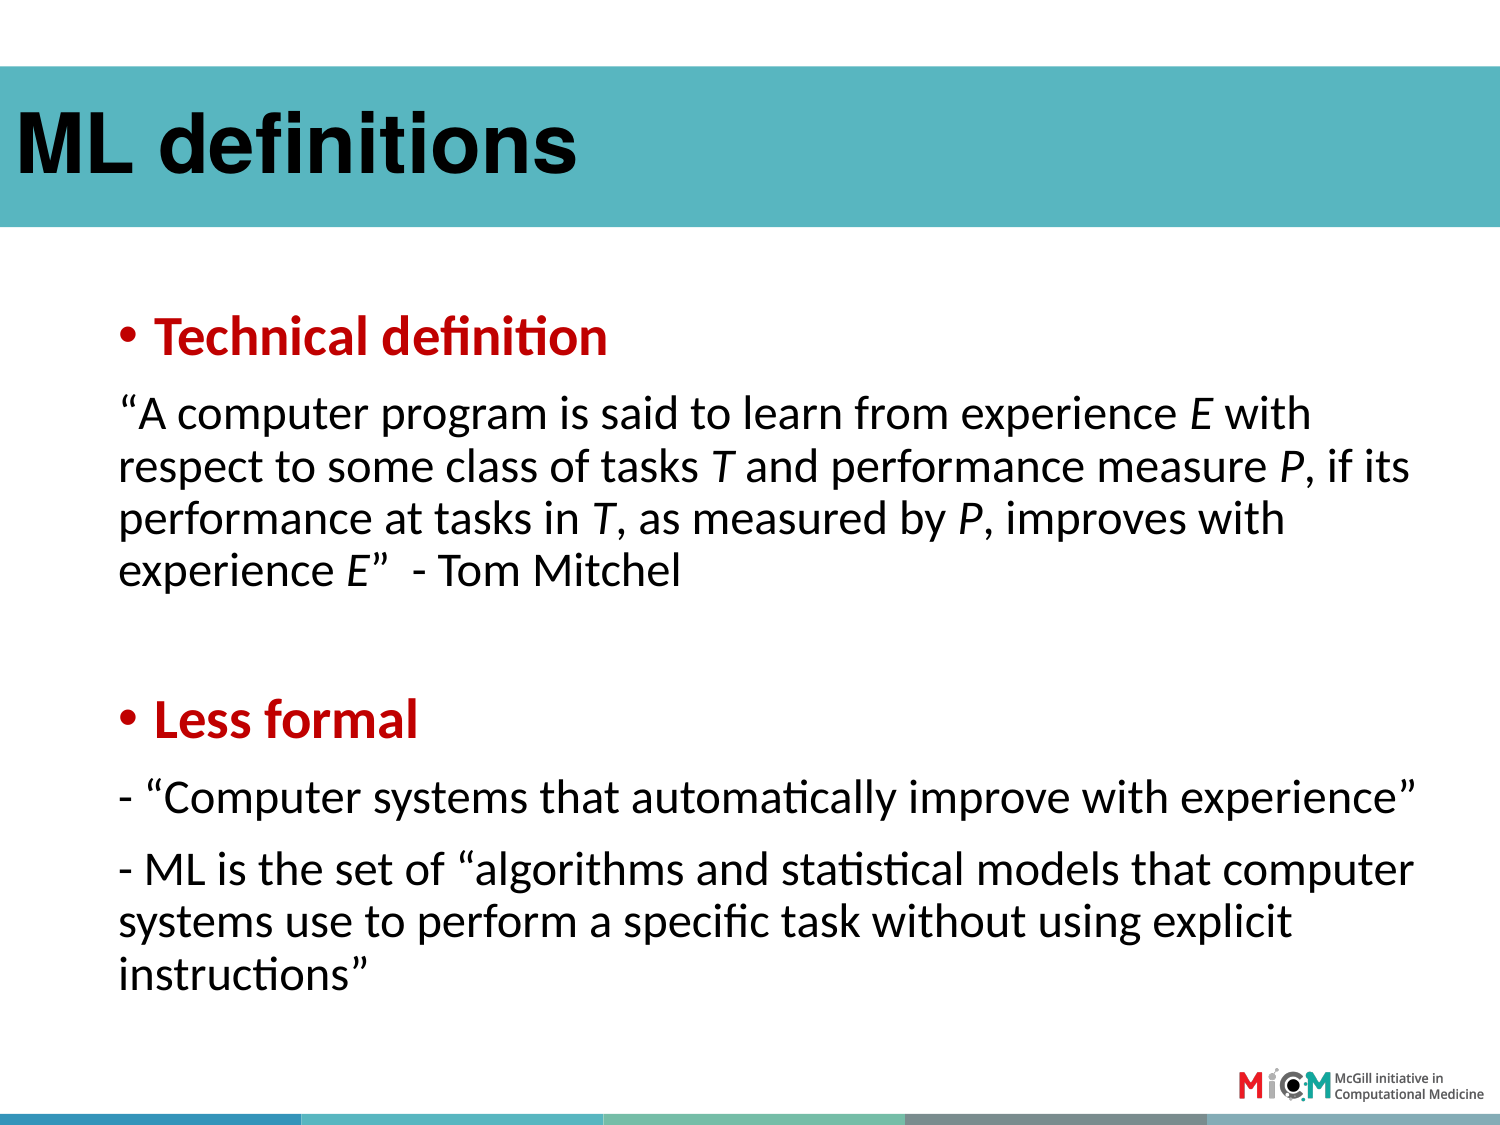

#
ML definitions
Technical definition
“A computer program is said to learn from experience E with respect to some class of tasks T and performance measure P, if its performance at tasks in T, as measured by P, improves with experience E”  - Tom Mitchel

Less formal
- “Computer systems that automatically improve with experience”
- ML is the set of “algorithms and statistical models that computer systems use to perform a specific task without using explicit instructions”